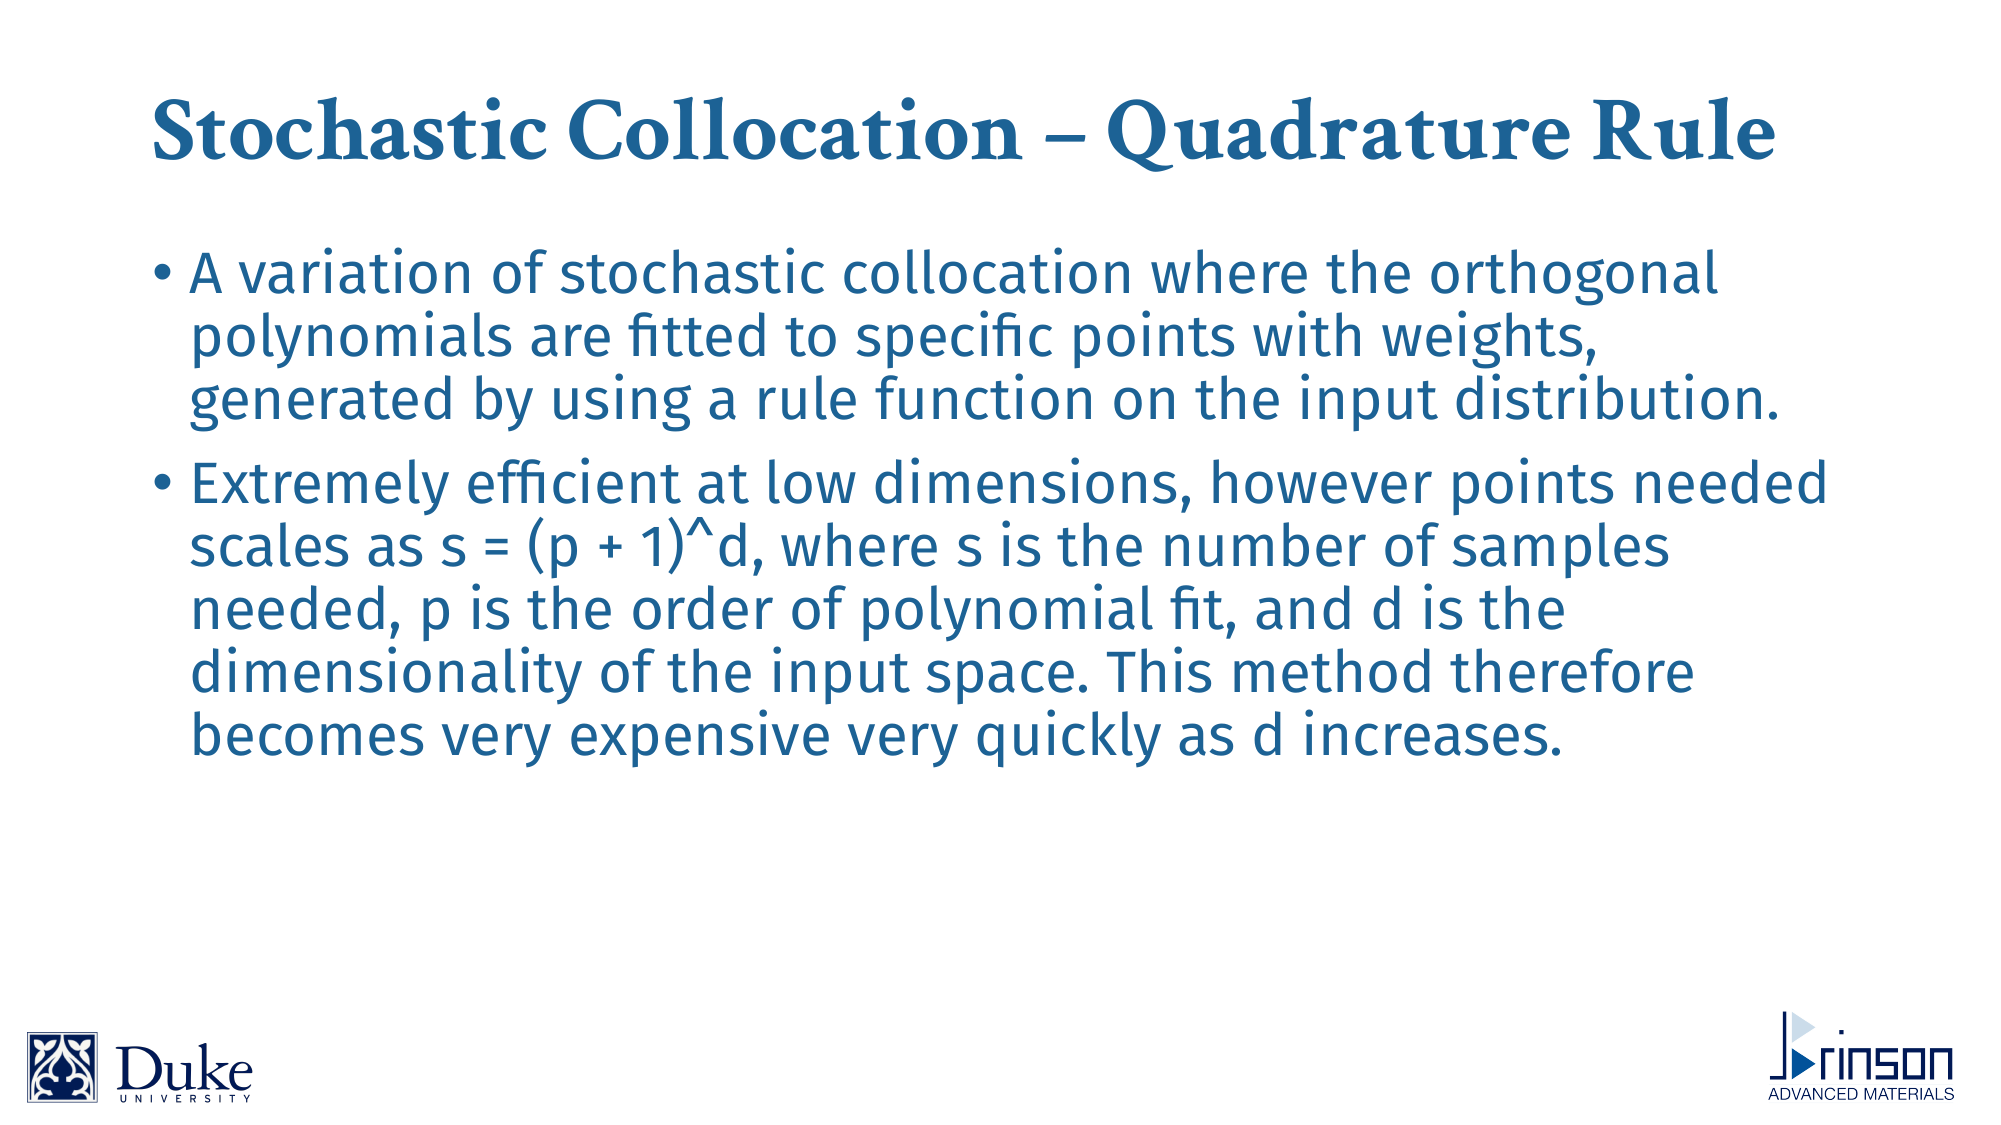

# Stochastic Collocation – Quadrature Rule
A variation of stochastic collocation where the orthogonal polynomials are fitted to specific points with weights, generated by using a rule function on the input distribution.
Extremely efficient at low dimensions, however points needed scales as s = (p + 1)^d, where s is the number of samples needed, p is the order of polynomial fit, and d is the dimensionality of the input space. This method therefore becomes very expensive very quickly as d increases.